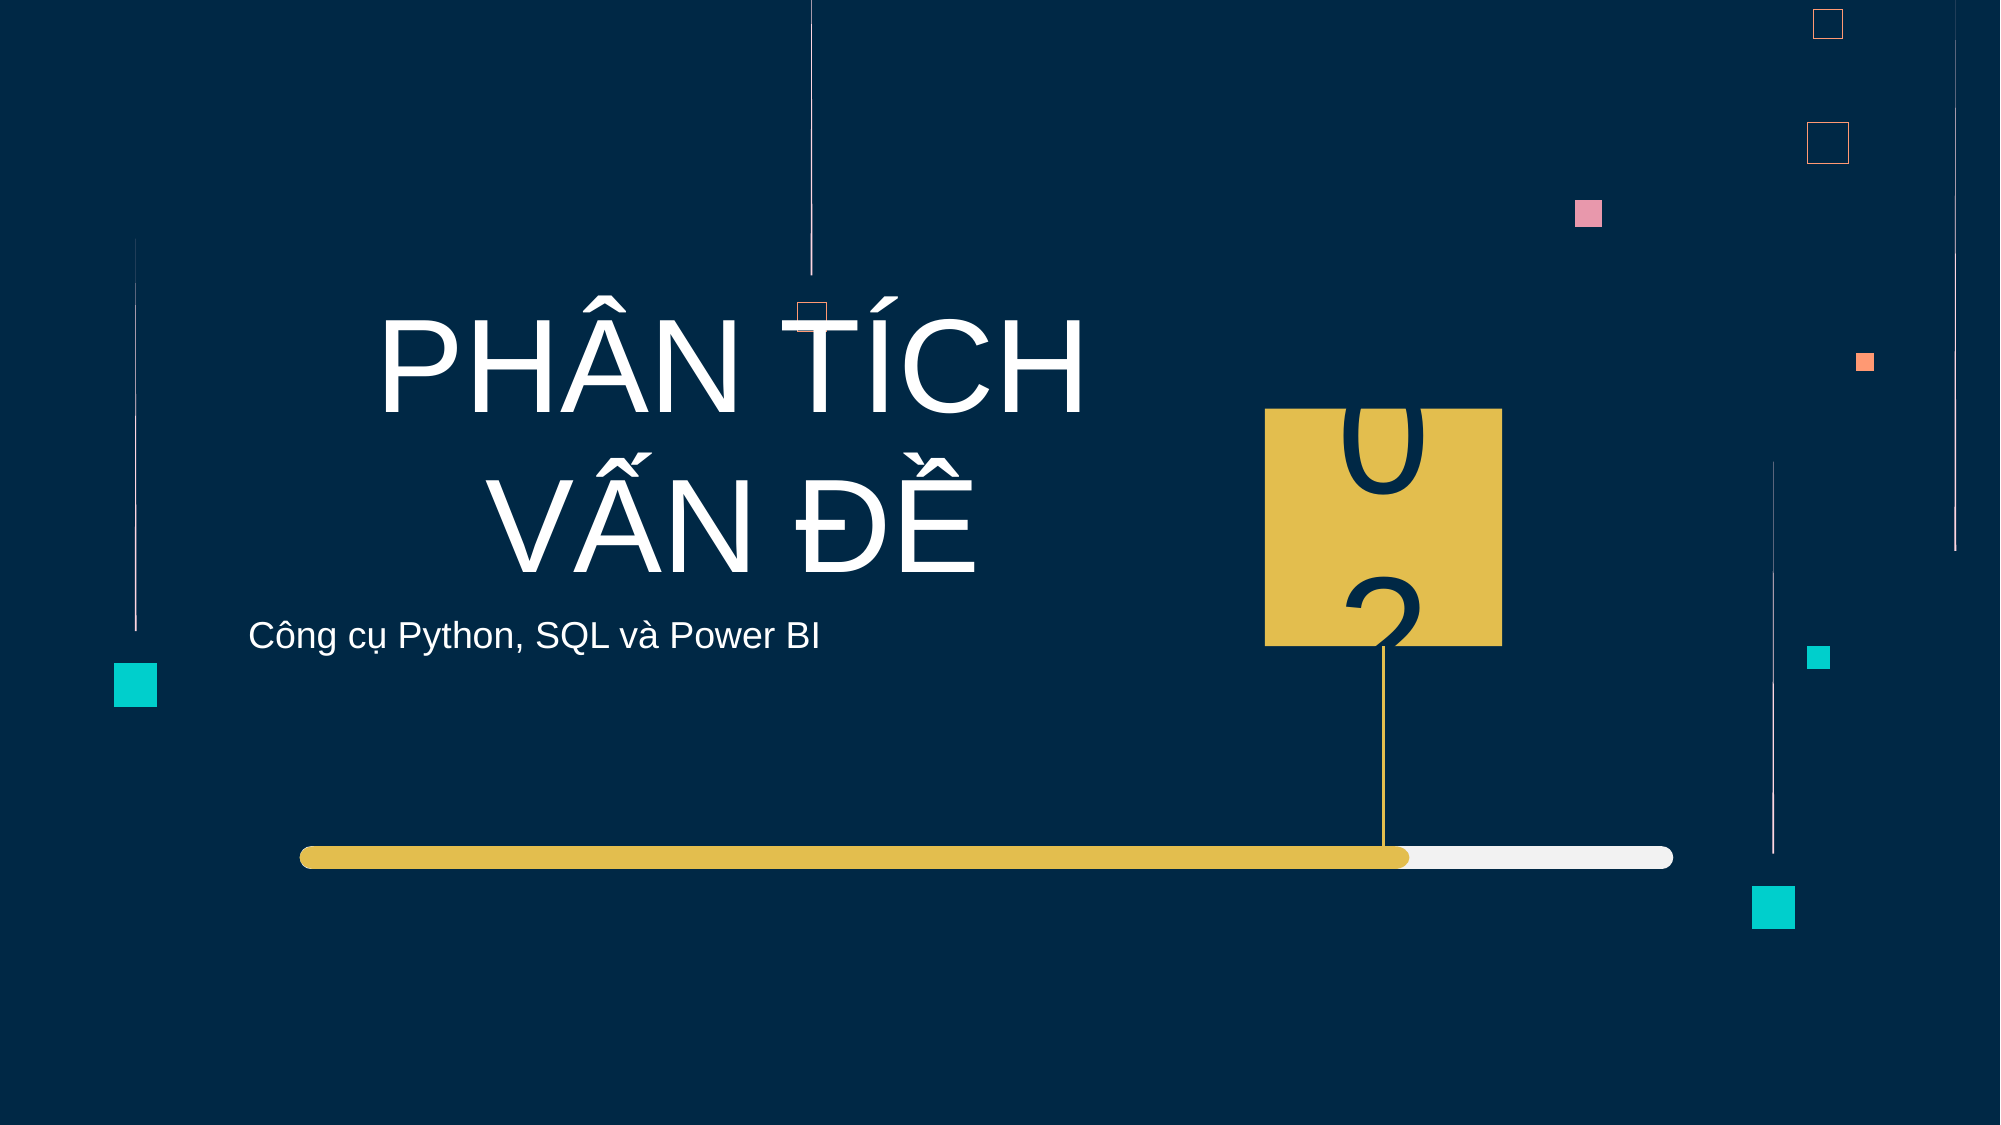

# PHÂN TÍCH VẤN ĐỀ
02
Công cụ Python, SQL và Power BI